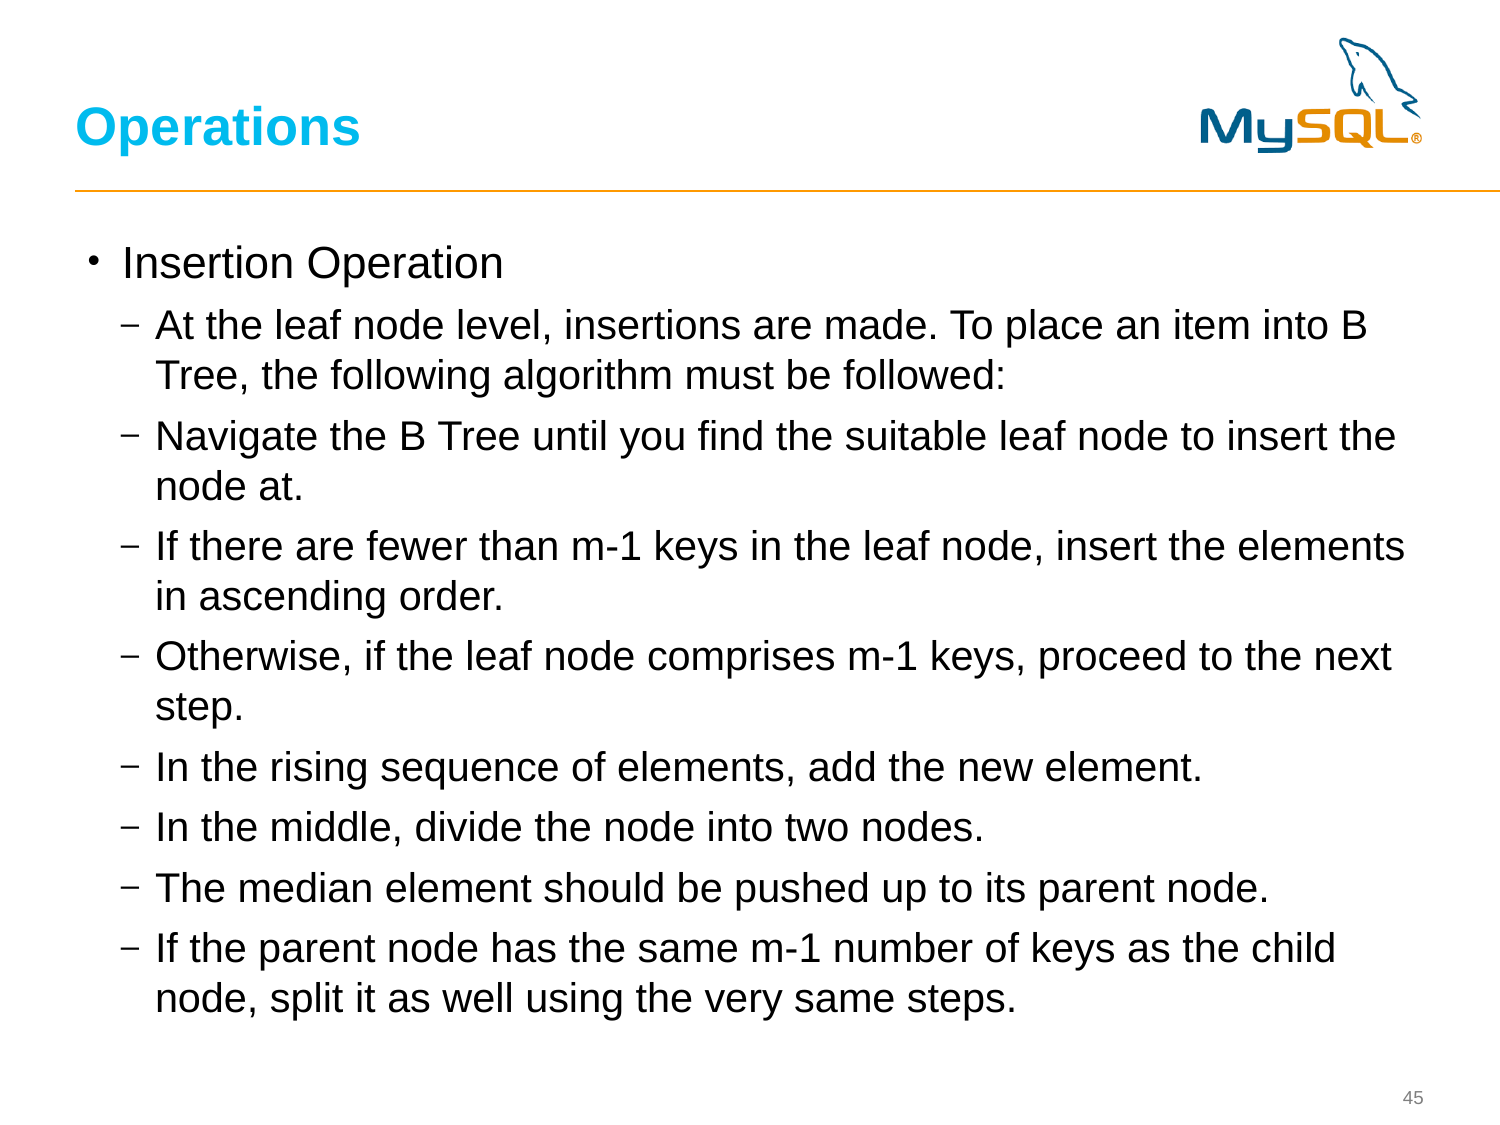

# Operations
Insertion Operation
At the leaf node level, insertions are made. To place an item into B Tree, the following algorithm must be followed:
Navigate the B Tree until you find the suitable leaf node to insert the node at.
If there are fewer than m-1 keys in the leaf node, insert the elements in ascending order.
Otherwise, if the leaf node comprises m-1 keys, proceed to the next step.
In the rising sequence of elements, add the new element.
In the middle, divide the node into two nodes.
The median element should be pushed up to its parent node.
If the parent node has the same m-1 number of keys as the child node, split it as well using the very same steps.